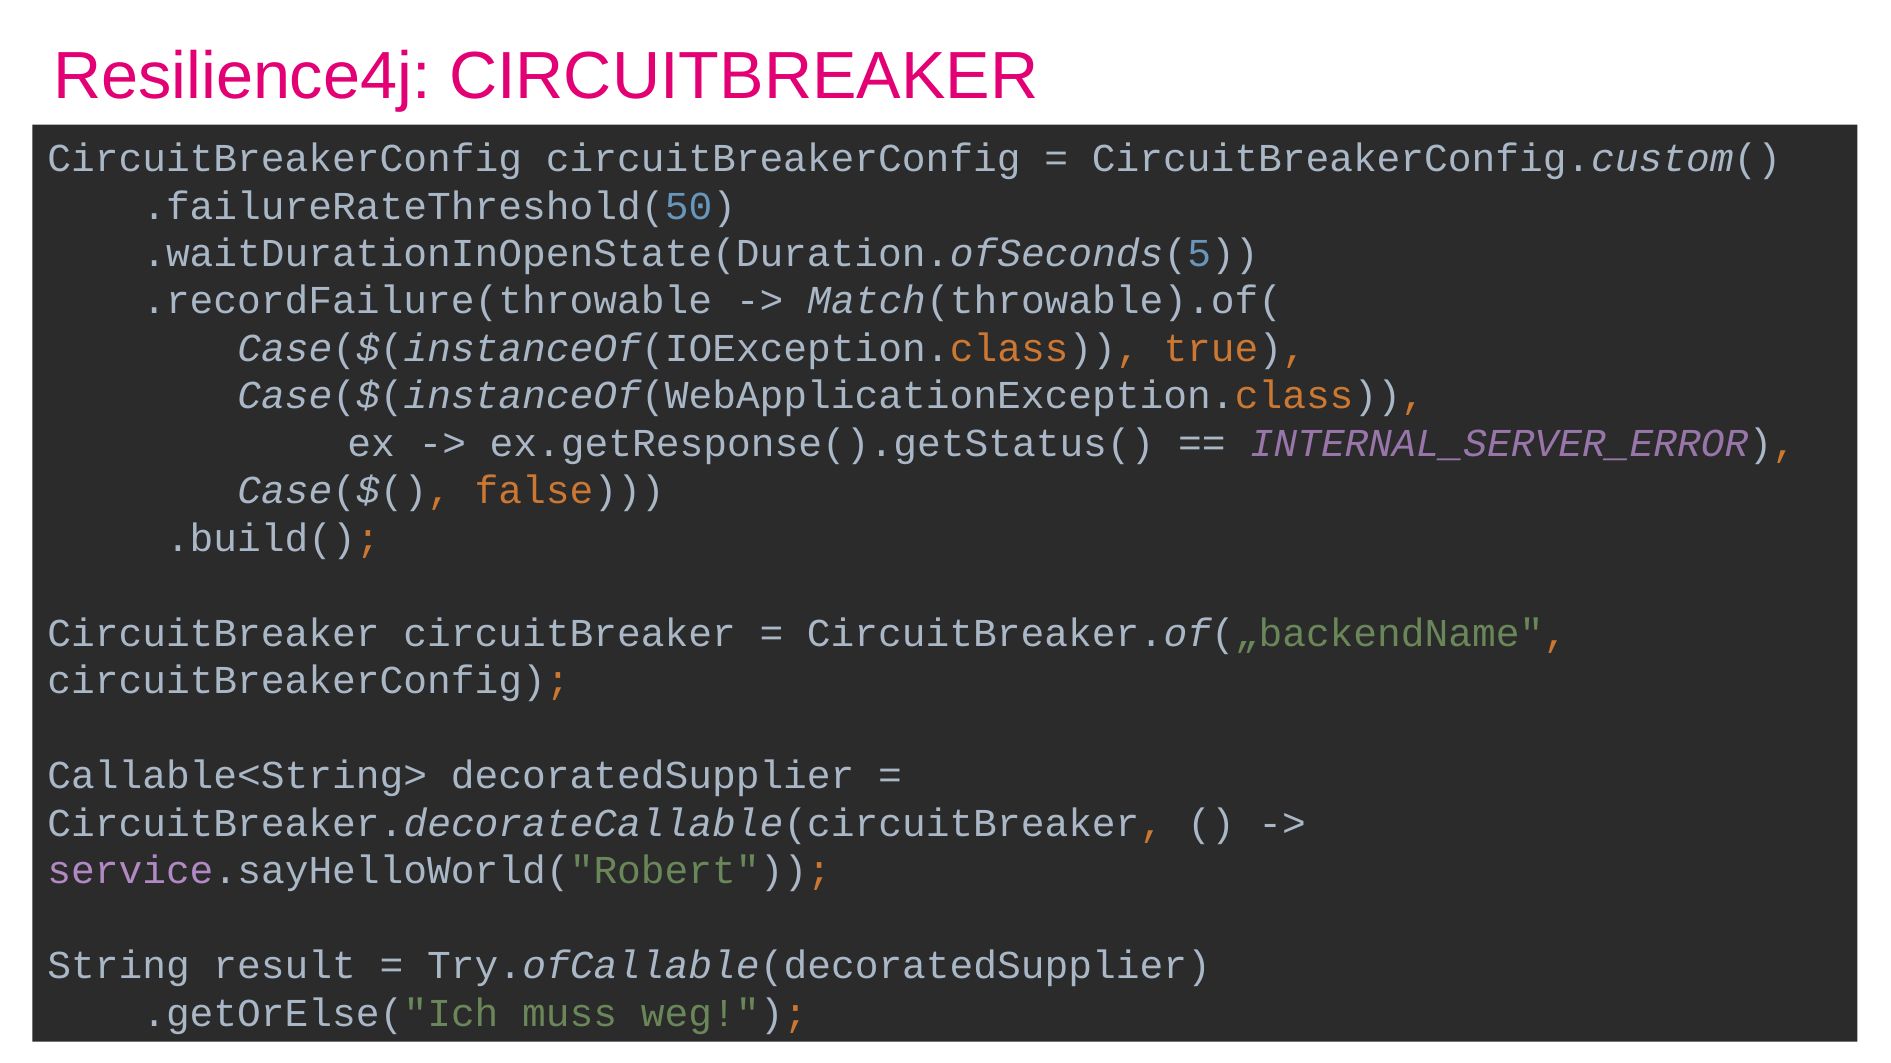

# Resilience4j: CIRCUITBREAKER
CircuitBreakerConfig circuitBreakerConfig = CircuitBreakerConfig.custom()
    .failureRateThreshold(50)
    .waitDurationInOpenState(Duration.ofSeconds(5))
    .recordFailure(throwable -> Match(throwable).of(
        Case($(instanceOf(IOException.class)), true),
        Case($(instanceOf(WebApplicationException.class)),
    		ex -> ex.getResponse().getStatus() == INTERNAL_SERVER_ERROR),
        Case($(), false)))
     .build();
CircuitBreaker circuitBreaker = CircuitBreaker.of(„backendName",   circuitBreakerConfig);
Callable<String> decoratedSupplier = CircuitBreaker.decorateCallable(circuitBreaker, () -> 		service.sayHelloWorld("Robert"));
String result = Try.ofCallable(decoratedSupplier)
    .getOrElse("Ich muss weg!");

38